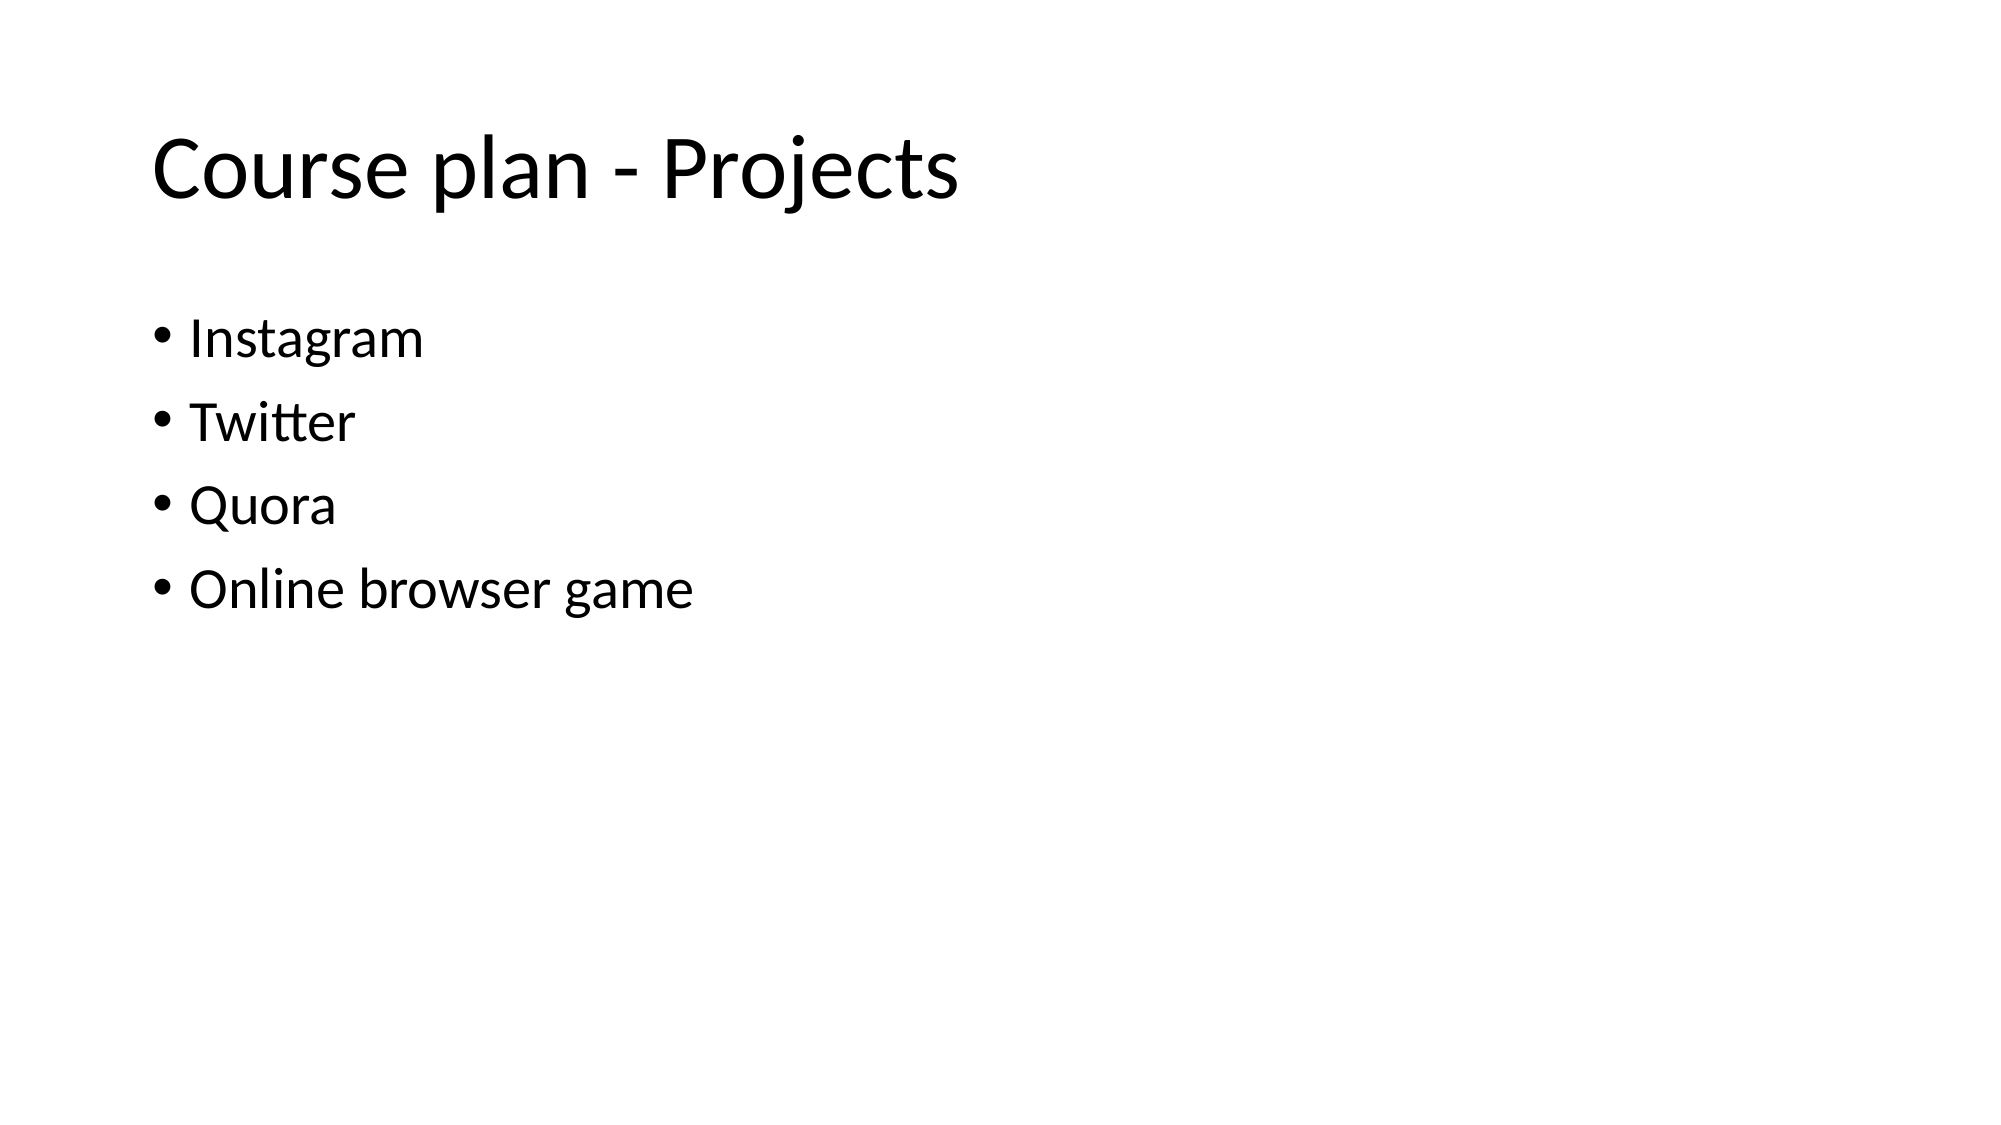

# Course plan - Projects
Instagram
Twitter
Quora
Online browser game